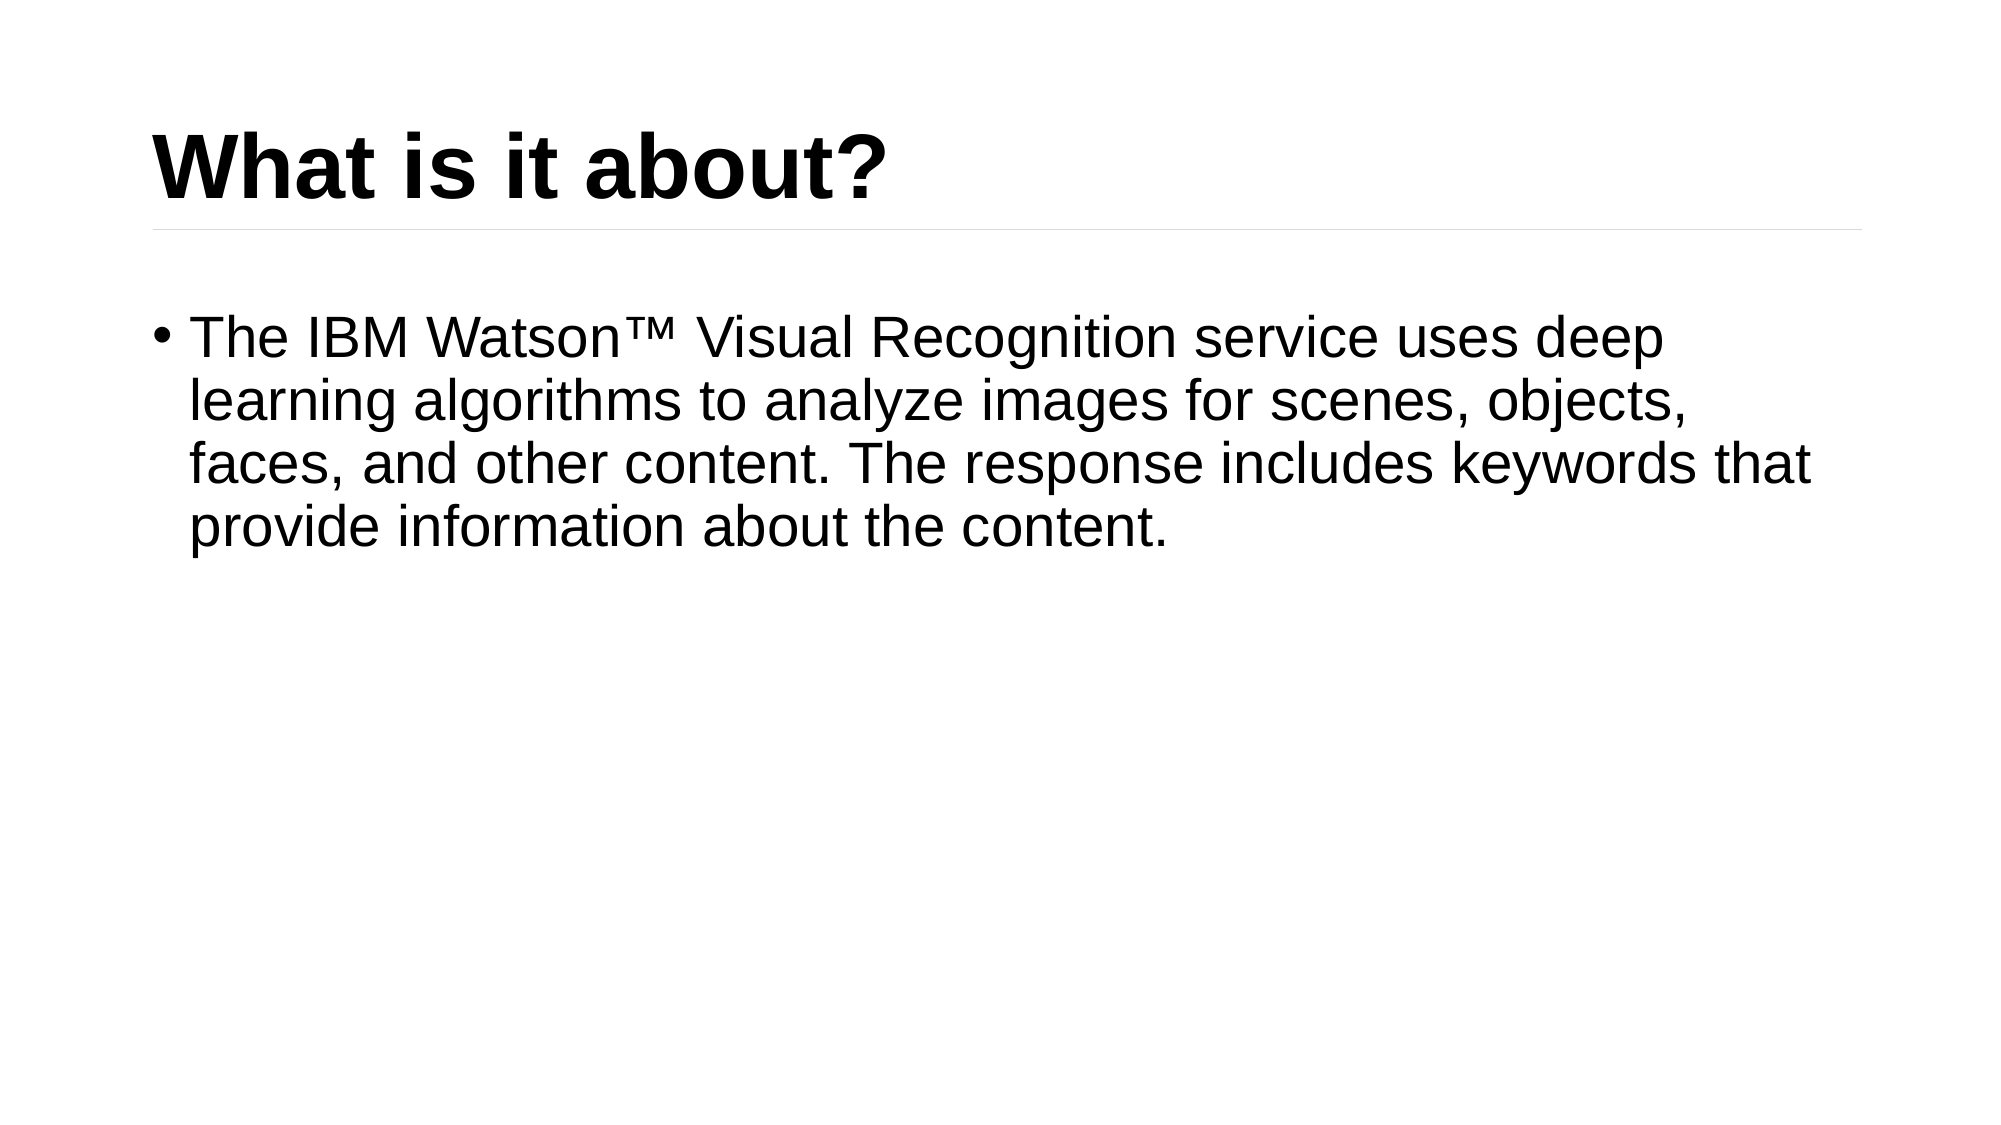

# What is it about?
The IBM Watson™ Visual Recognition service uses deep learning algorithms to analyze images for scenes, objects, faces, and other content. The response includes keywords that provide information about the content.